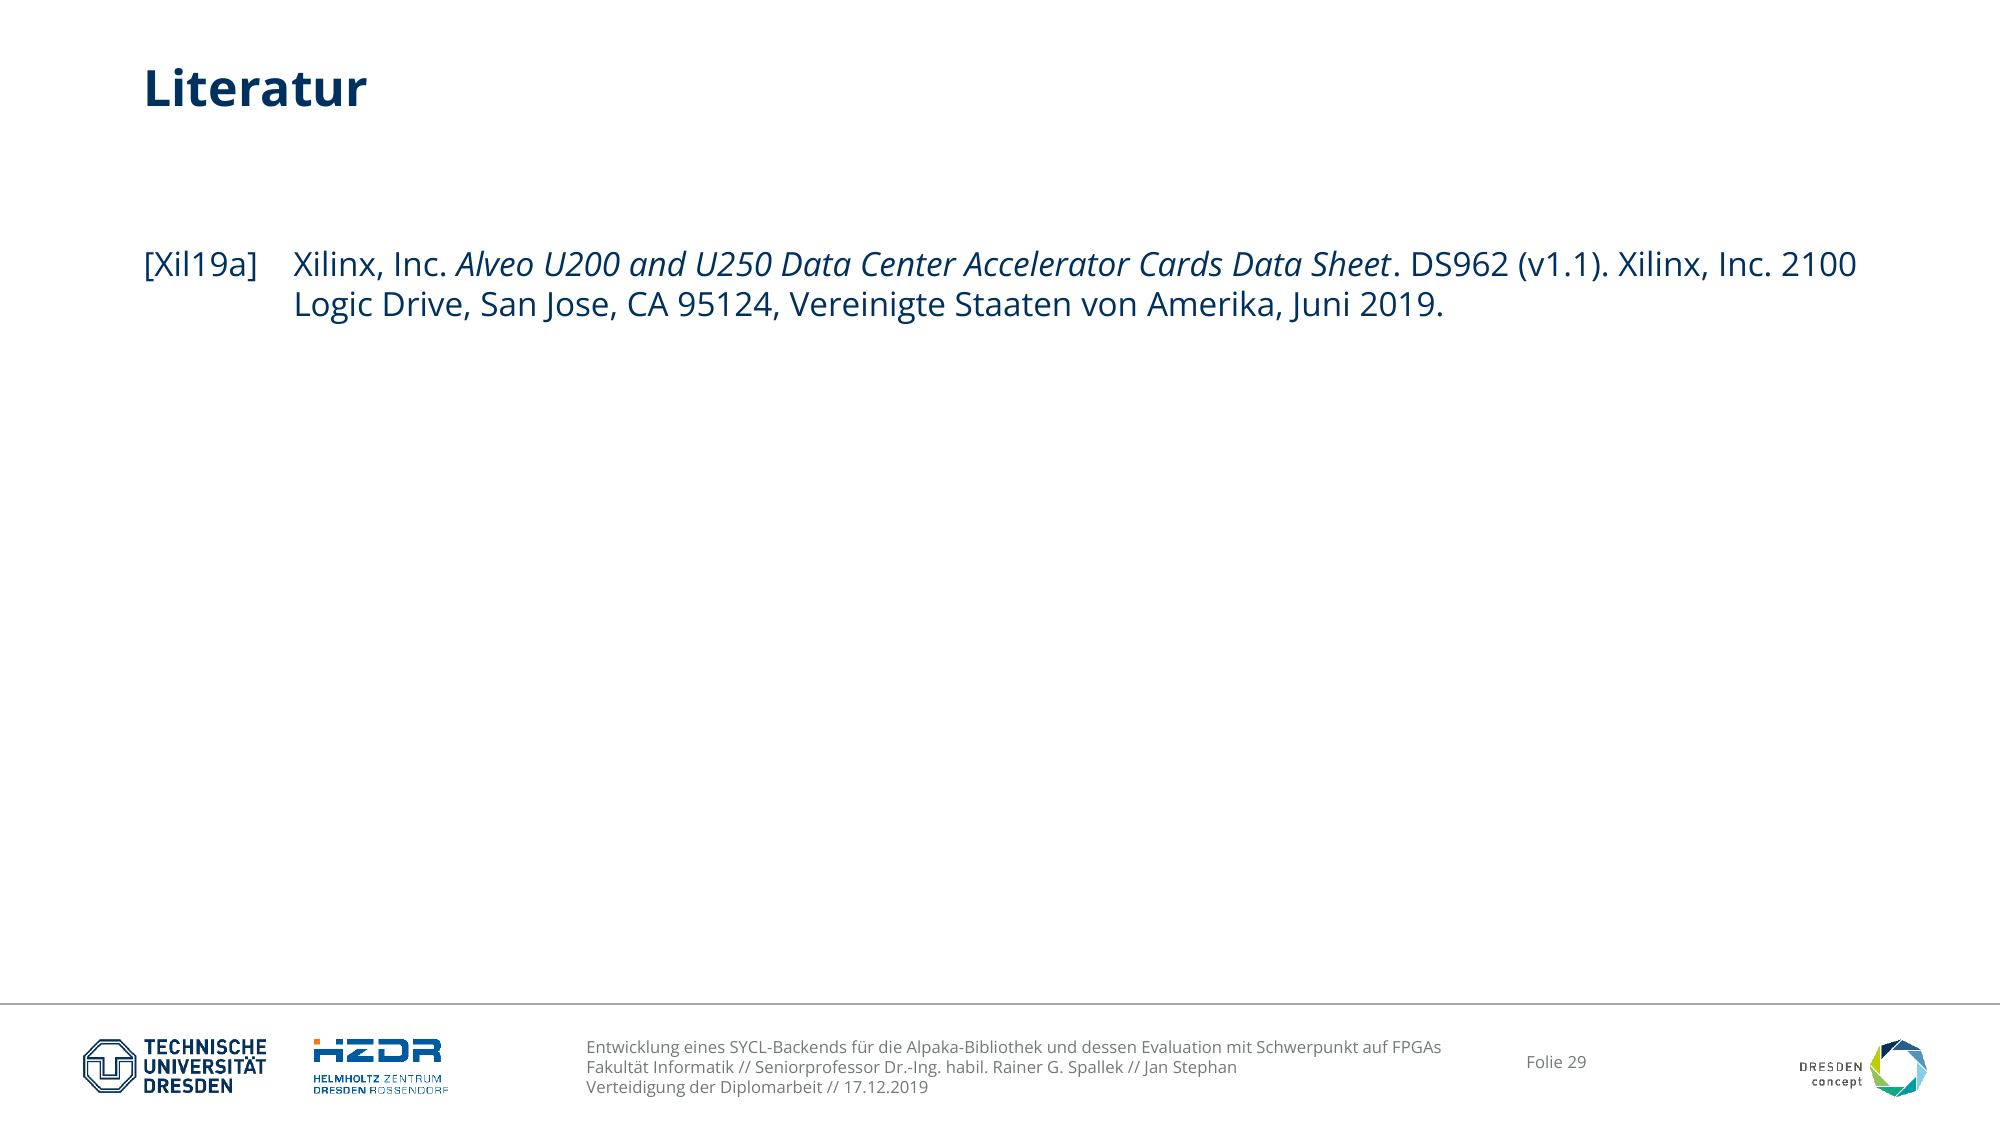

# Literatur
[Xil19a]	Xilinx, Inc. Alveo U200 and U250 Data Center Accelerator Cards Data Sheet. DS962 (v1.1). Xilinx, Inc. 2100 	Logic Drive, San Jose, CA 95124, Vereinigte Staaten von Amerika, Juni 2019.